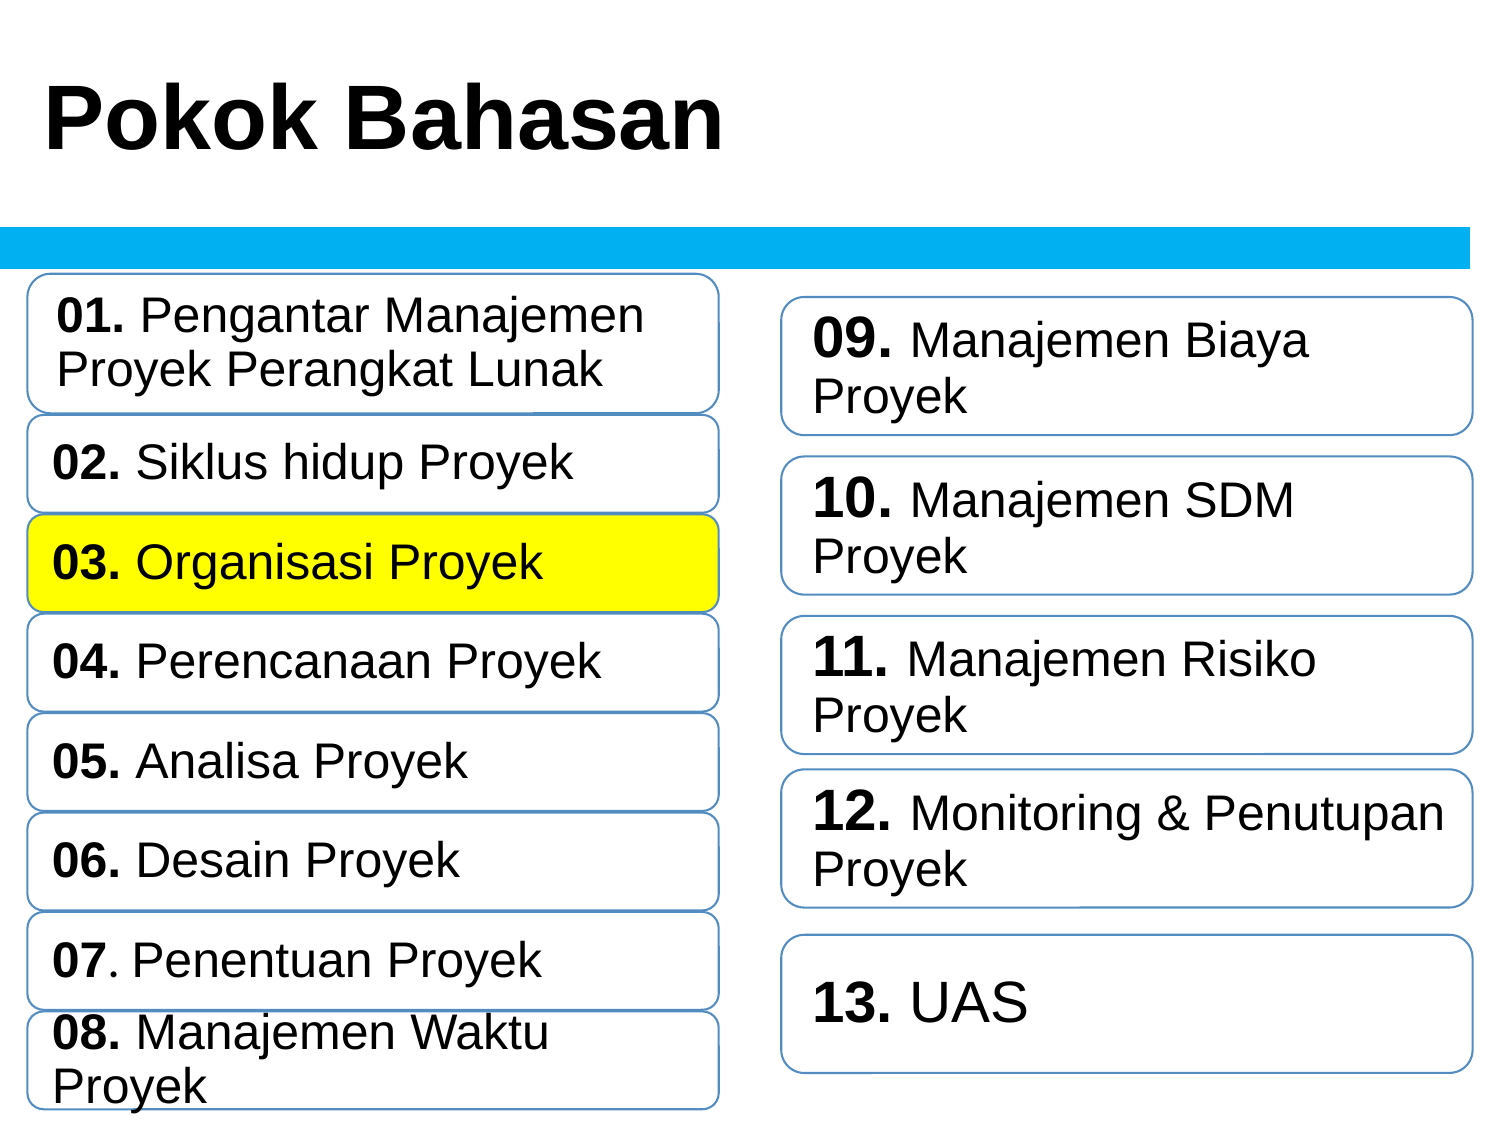

# Pokok Bahasan
01. Pengantar Manajemen Proyek Perangkat Lunak
02. Siklus hidup Proyek
03. Organisasi Proyek
04. Perencanaan Proyek
05. Analisa Proyek
06. Desain Proyek
07. Penentuan Proyek
08. Manajemen Waktu Proyek
09. Manajemen Biaya Proyek
10. Manajemen SDM Proyek
11. Manajemen Risiko Proyek
12. Monitoring & Penutupan Proyek
13. UAS